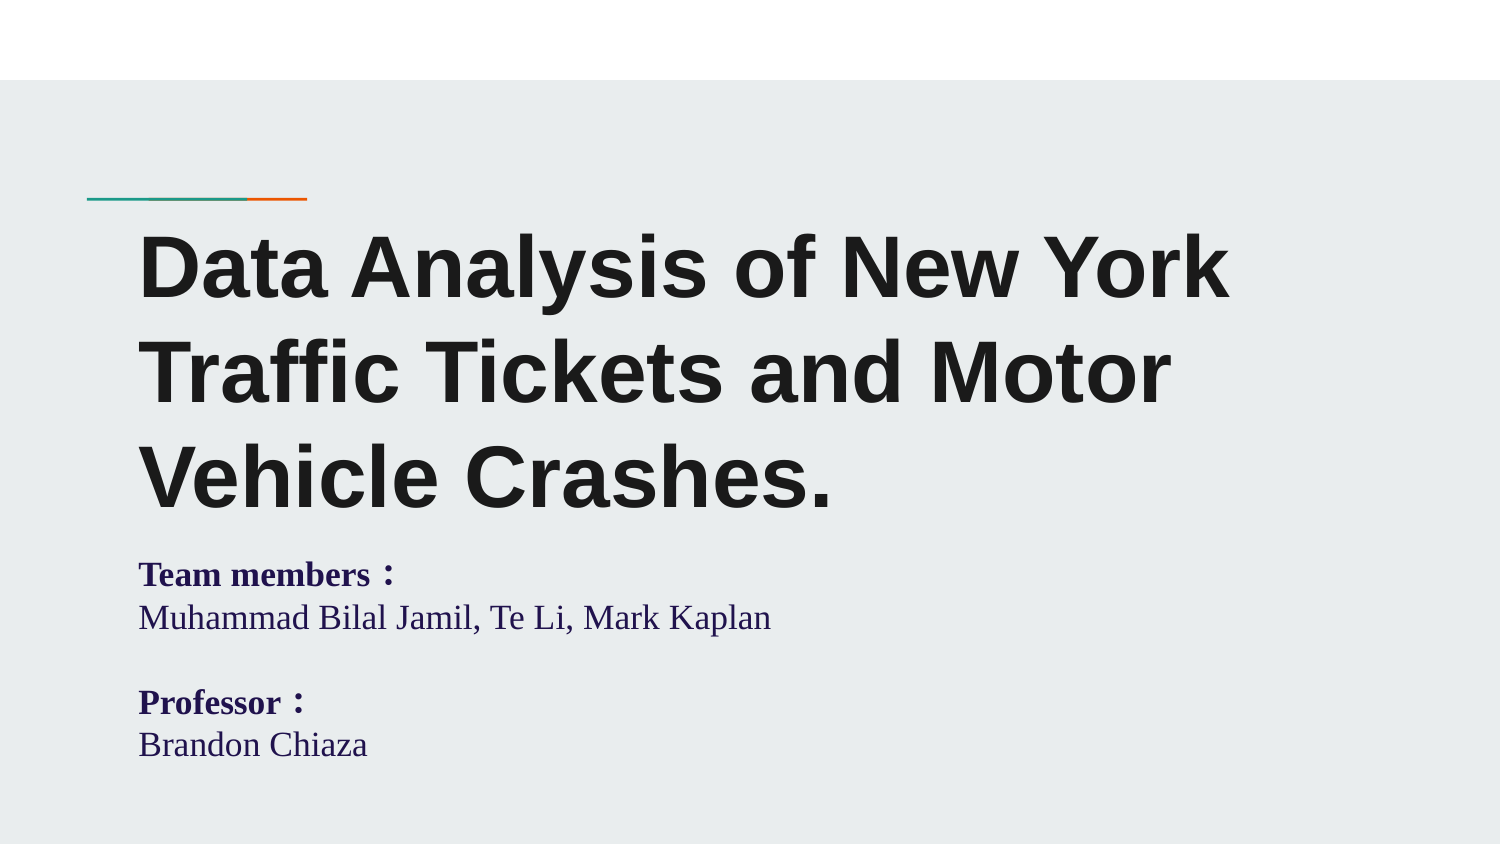

# Data Analysis of New York Traffic Tickets and Motor Vehicle Crashes.
Team members：
Muhammad Bilal Jamil, Te Li, Mark Kaplan

Professor：
Brandon Chiaza